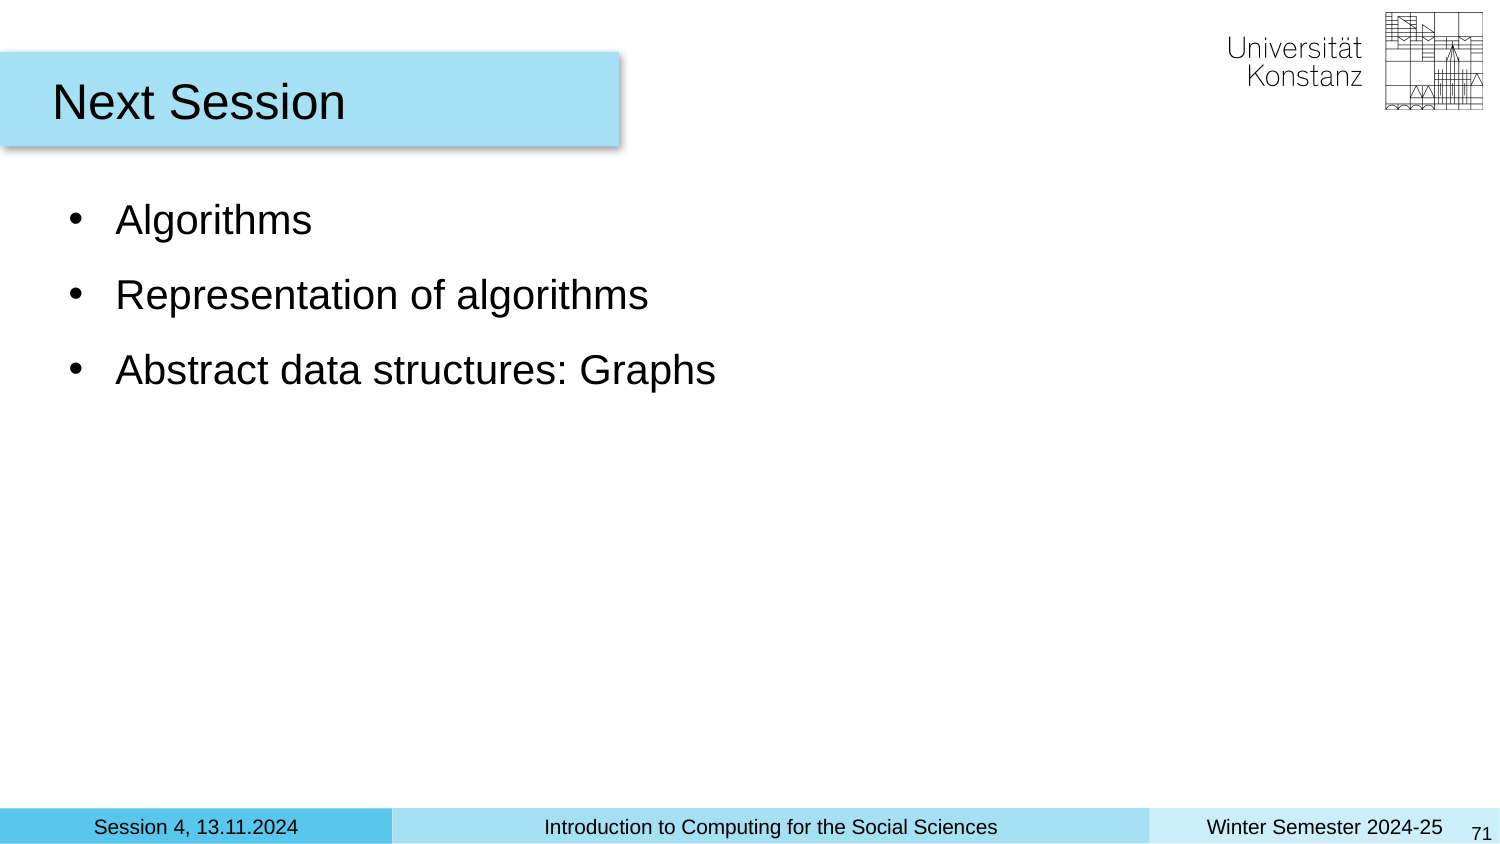

Next Session
Algorithms
Representation of algorithms
Abstract data structures: Graphs
71